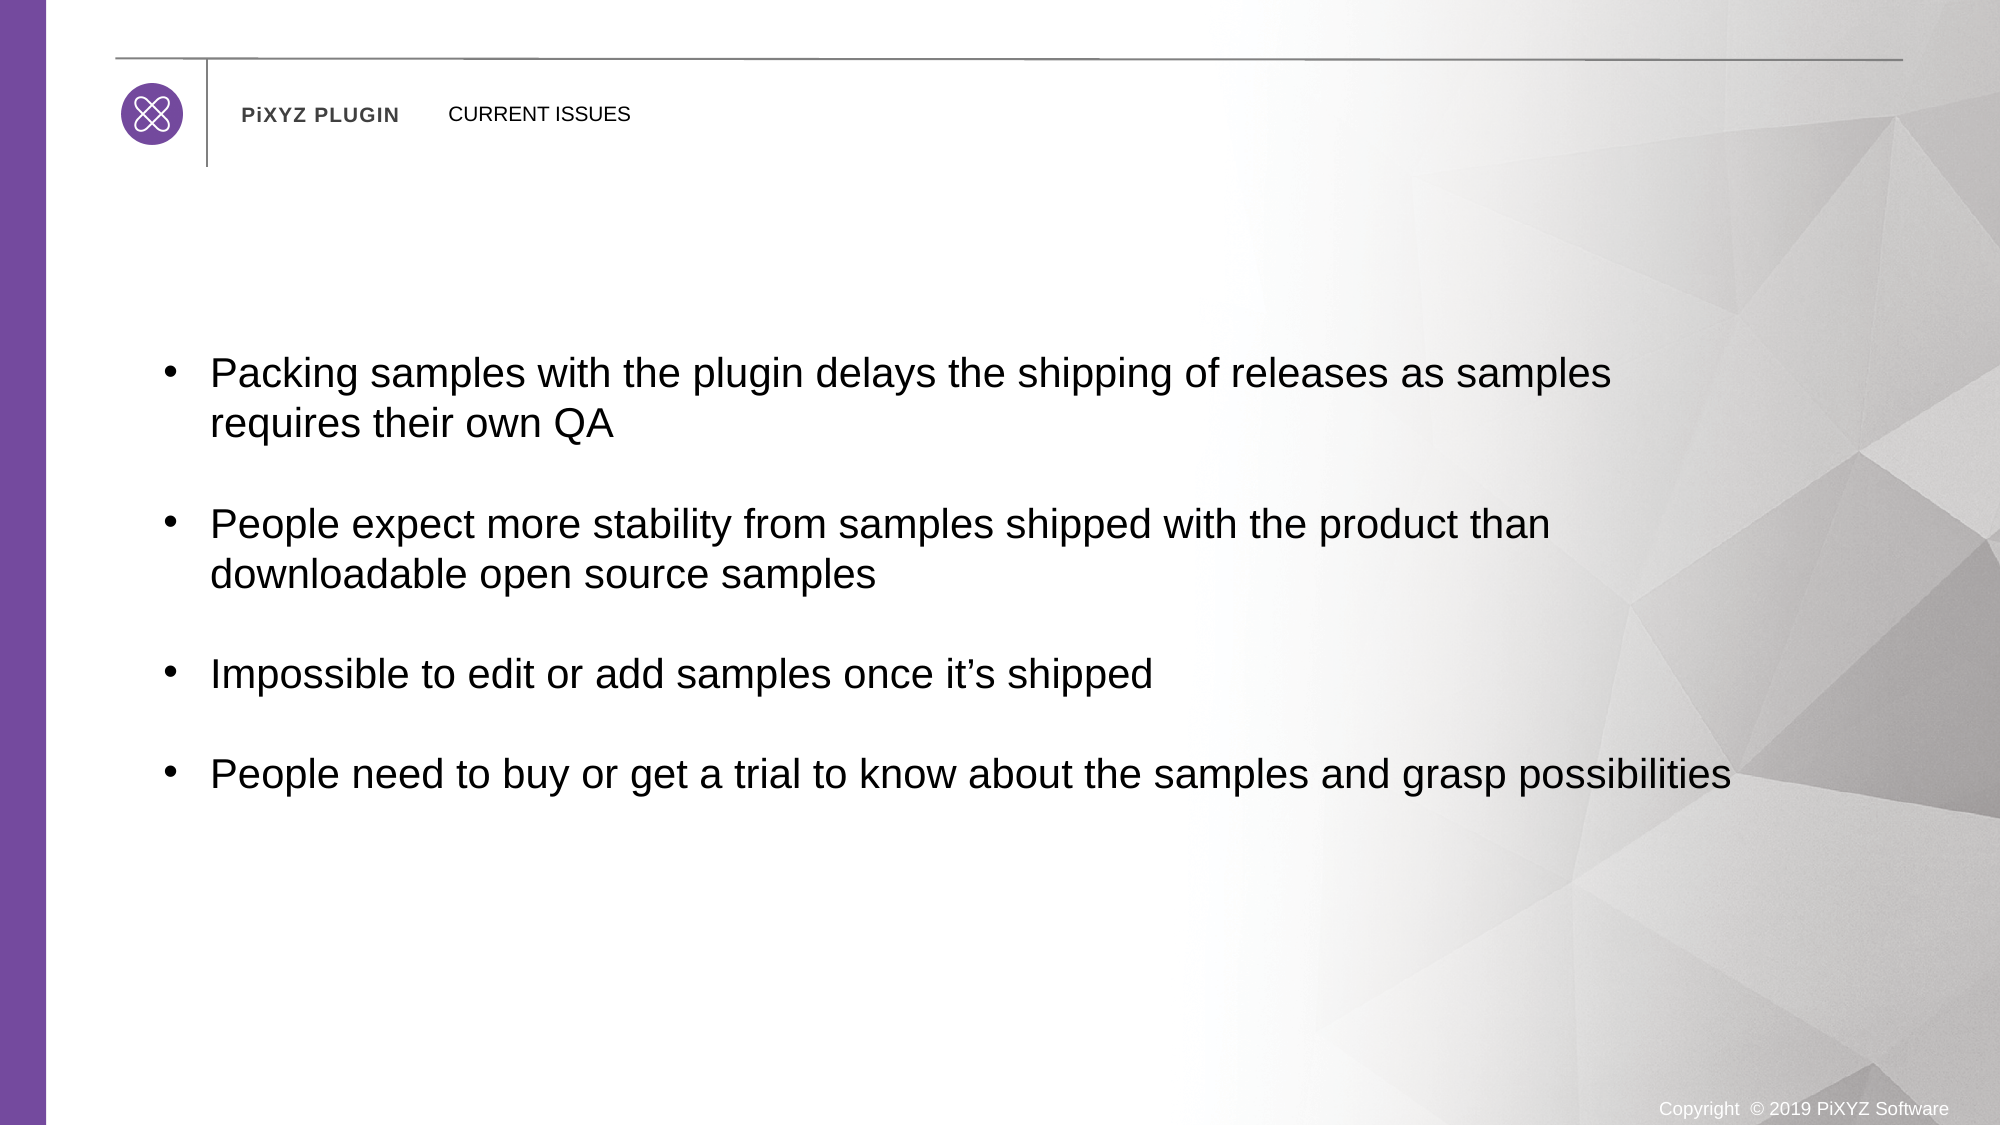

Current Issues
Packing samples with the plugin delays the shipping of releases as samples requires their own QA

People expect more stability from samples shipped with the product than downloadable open source samples

Impossible to edit or add samples once it’s shipped

People need to buy or get a trial to know about the samples and grasp possibilities